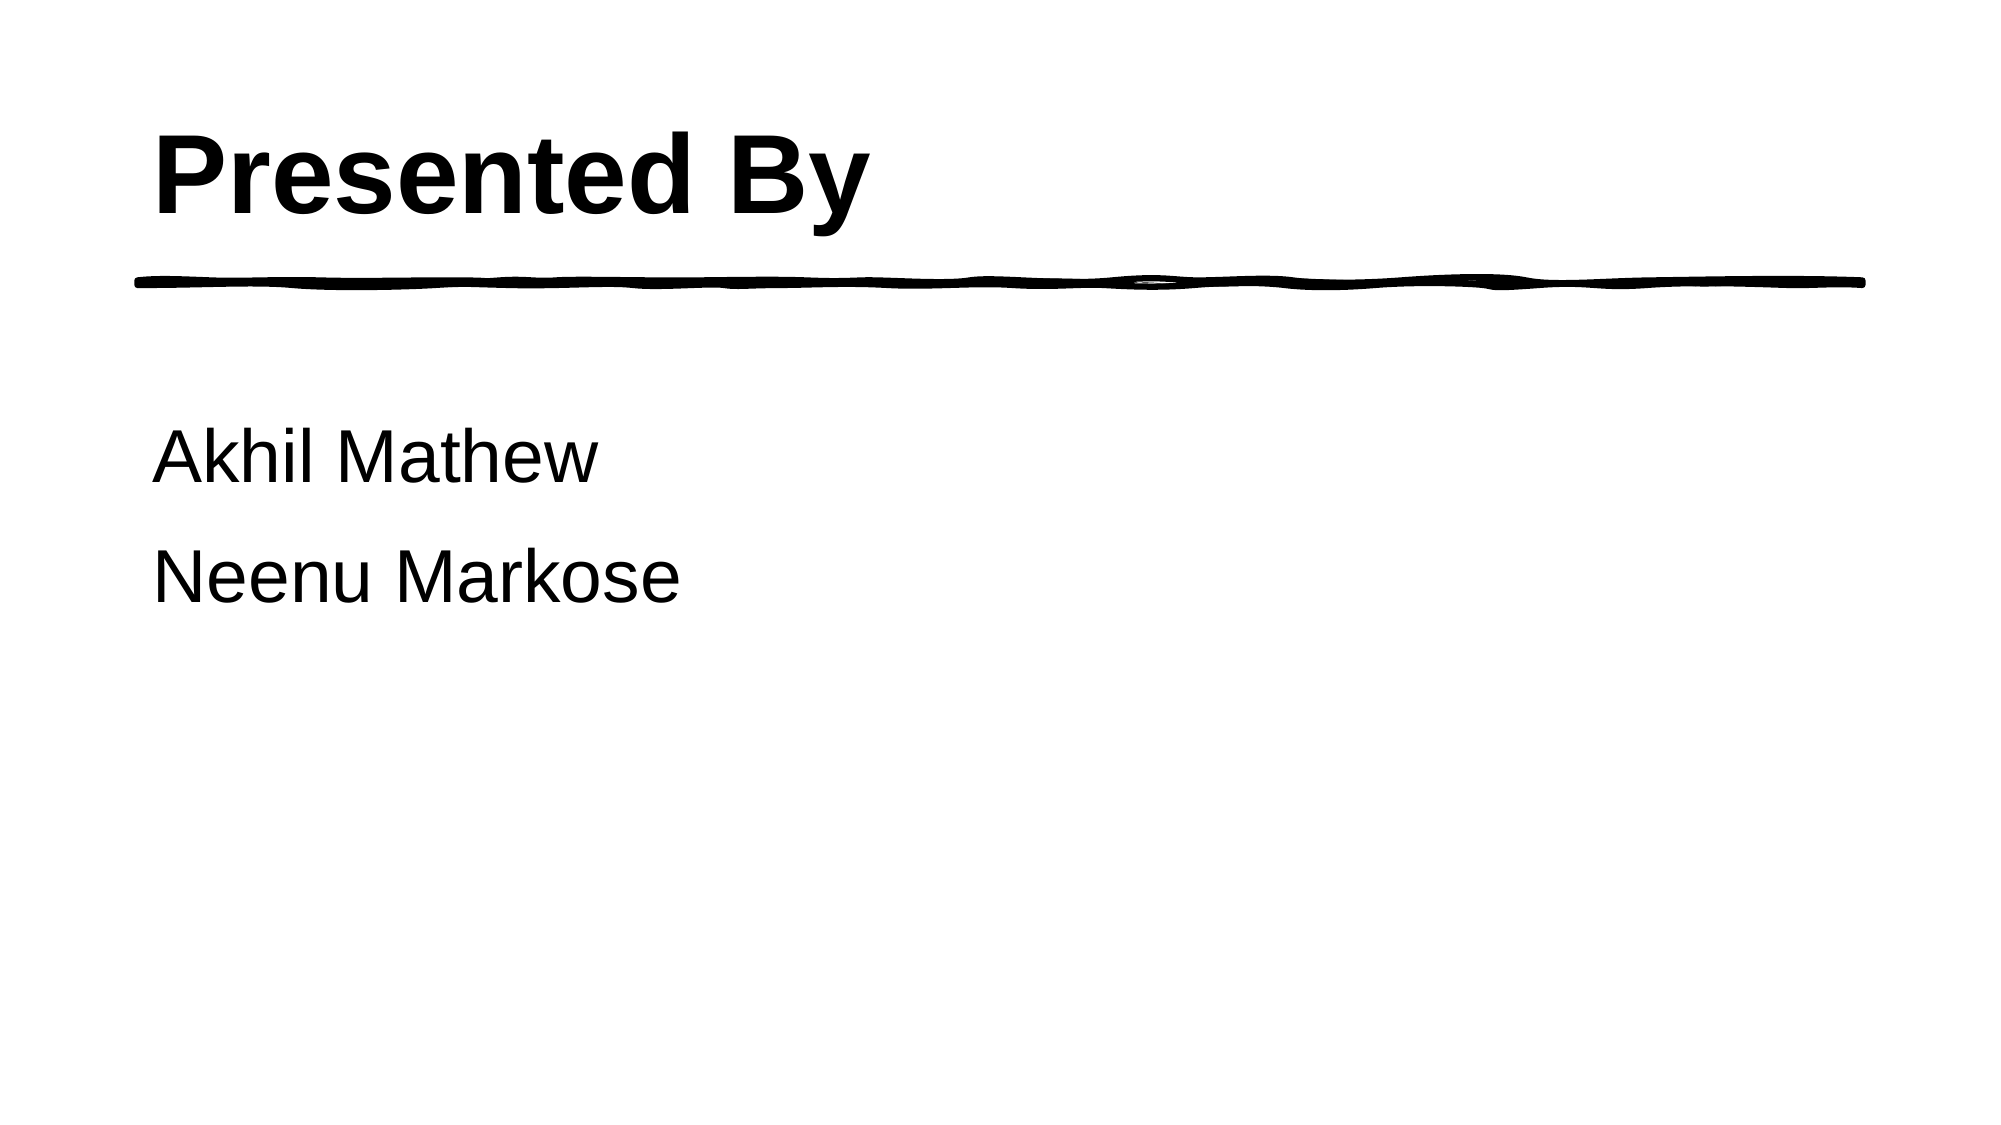

# Presented By
Akhil Mathew
Neenu Markose